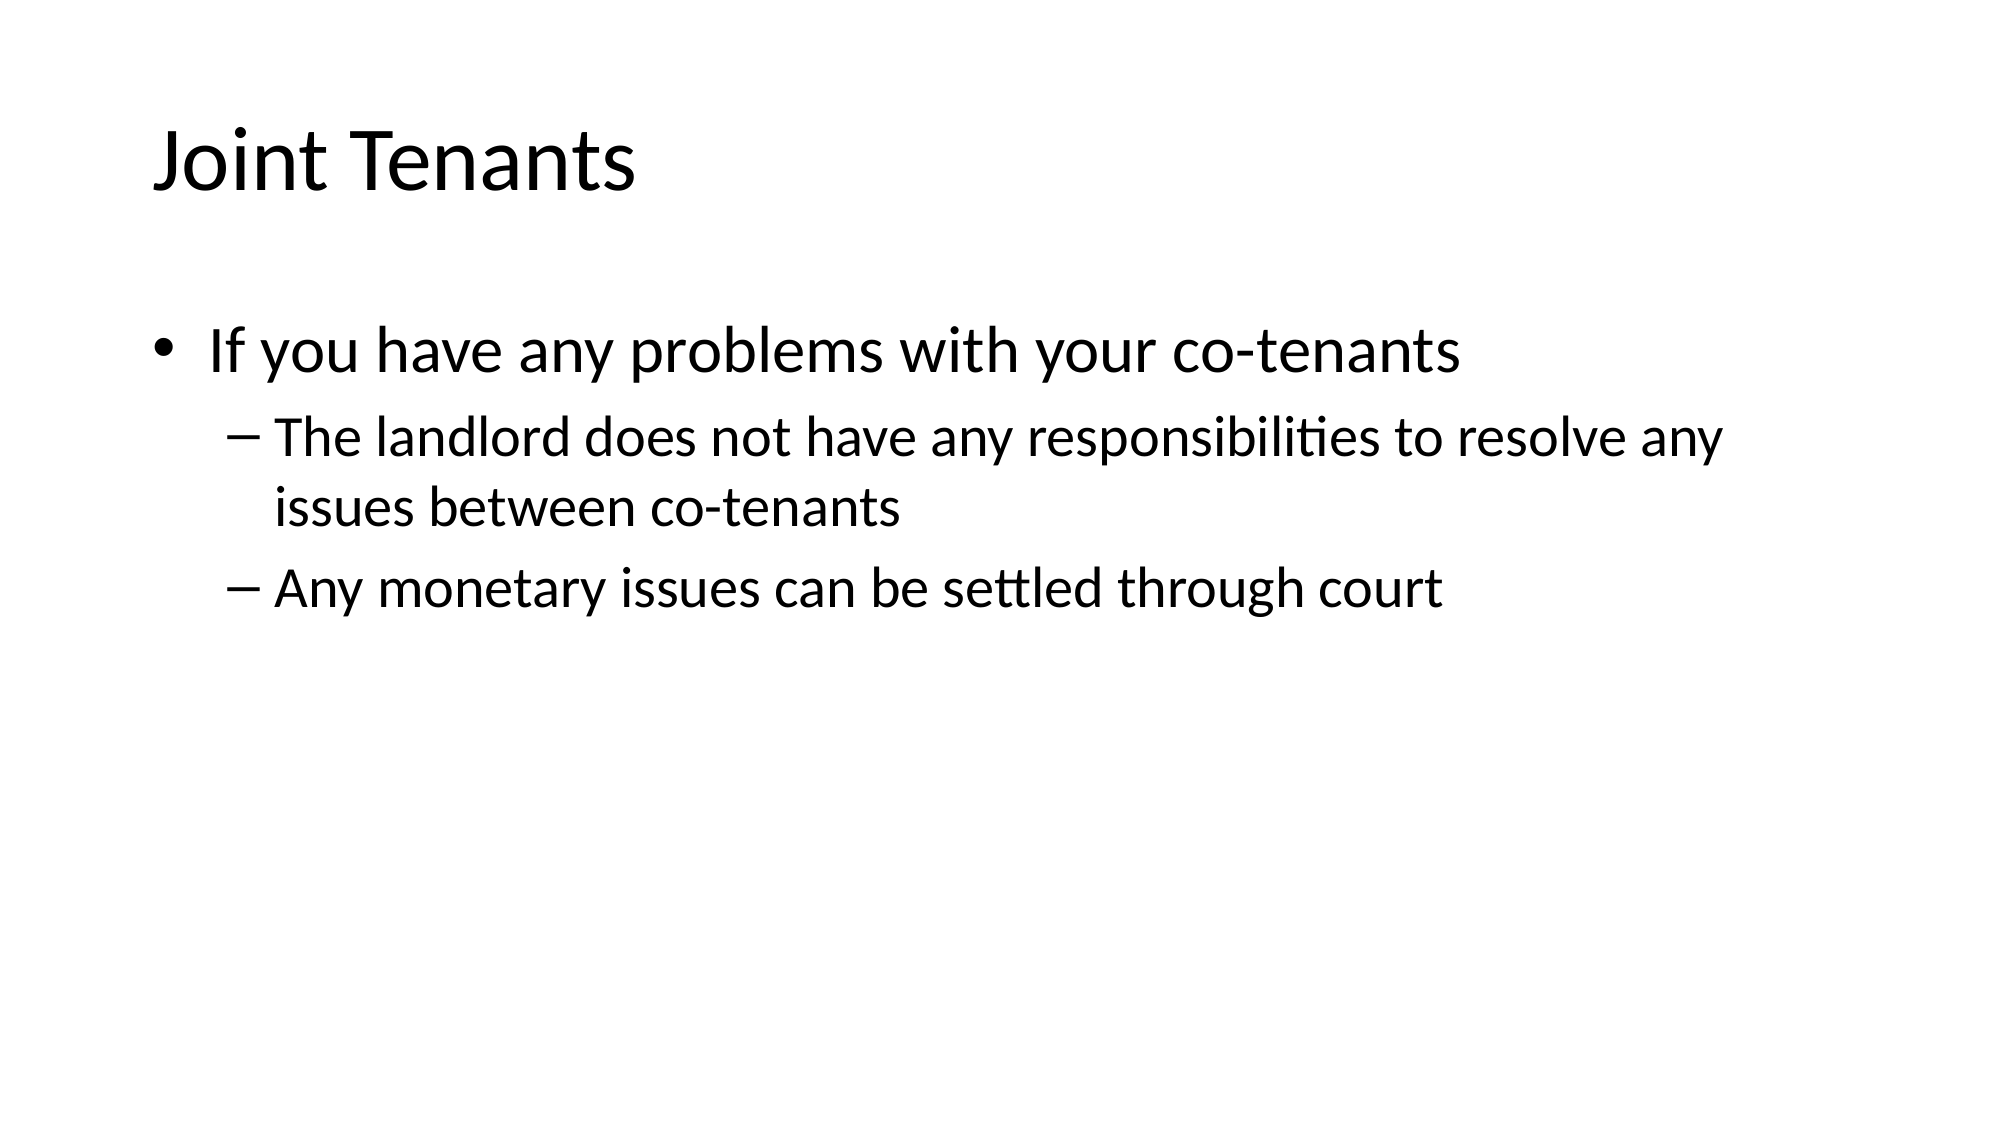

# Joint Tenants
If you have any problems with your co-tenants
The landlord does not have any responsibilities to resolve any issues between co-tenants
Any monetary issues can be settled through court